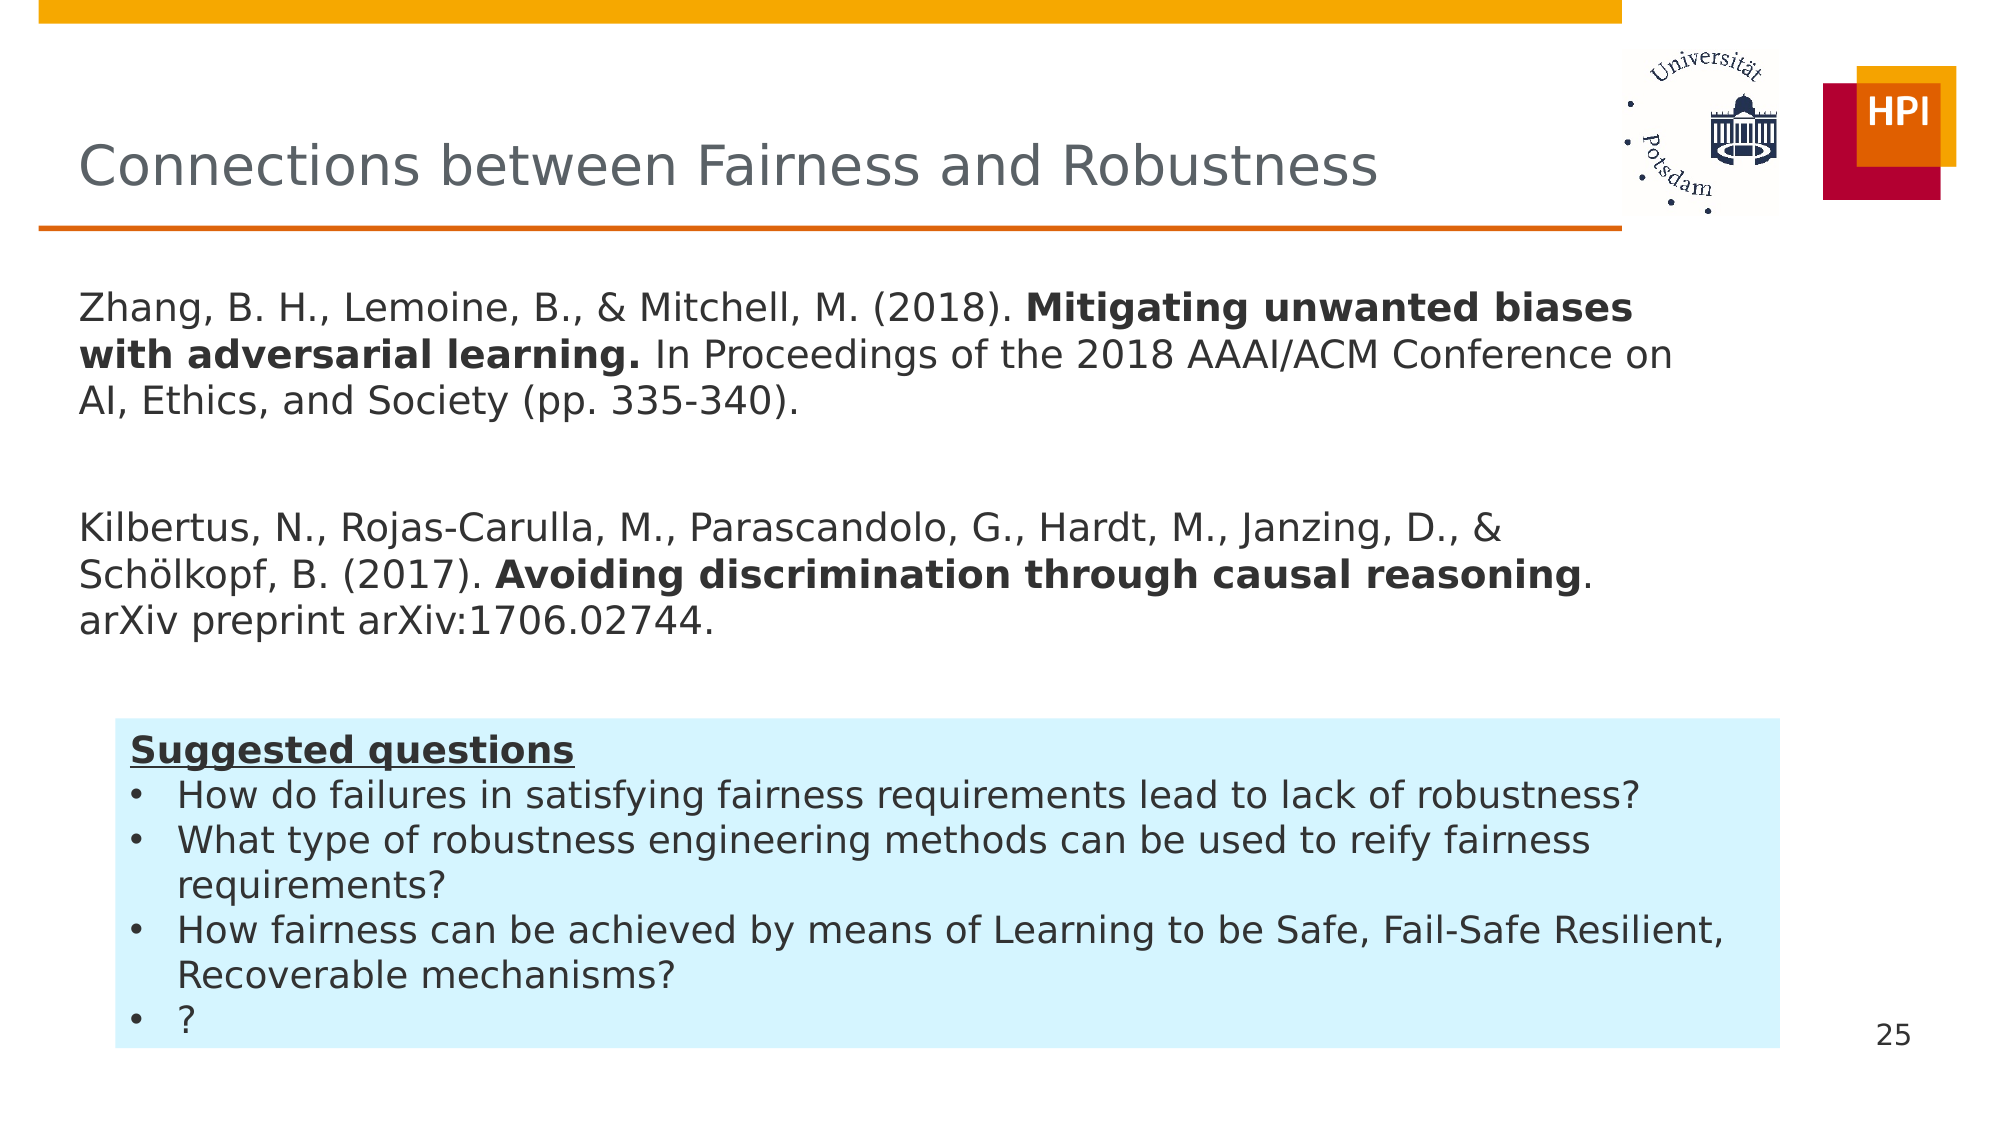

# Connections between Fairness and Robustness
Zhang, B. H., Lemoine, B., & Mitchell, M. (2018). Mitigating unwanted biases with adversarial learning. In Proceedings of the 2018 AAAI/ACM Conference on AI, Ethics, and Society (pp. 335-340).

Kilbertus, N., Rojas-Carulla, M., Parascandolo, G., Hardt, M., Janzing, D., & Schölkopf, B. (2017). Avoiding discrimination through causal reasoning. arXiv preprint arXiv:1706.02744.

Suggested questions
How do failures in satisfying fairness requirements lead to lack of robustness?
What type of robustness engineering methods can be used to reify fairness requirements?
How fairness can be achieved by means of Learning to be Safe, Fail-Safe Resilient, Recoverable mechanisms?
?
25